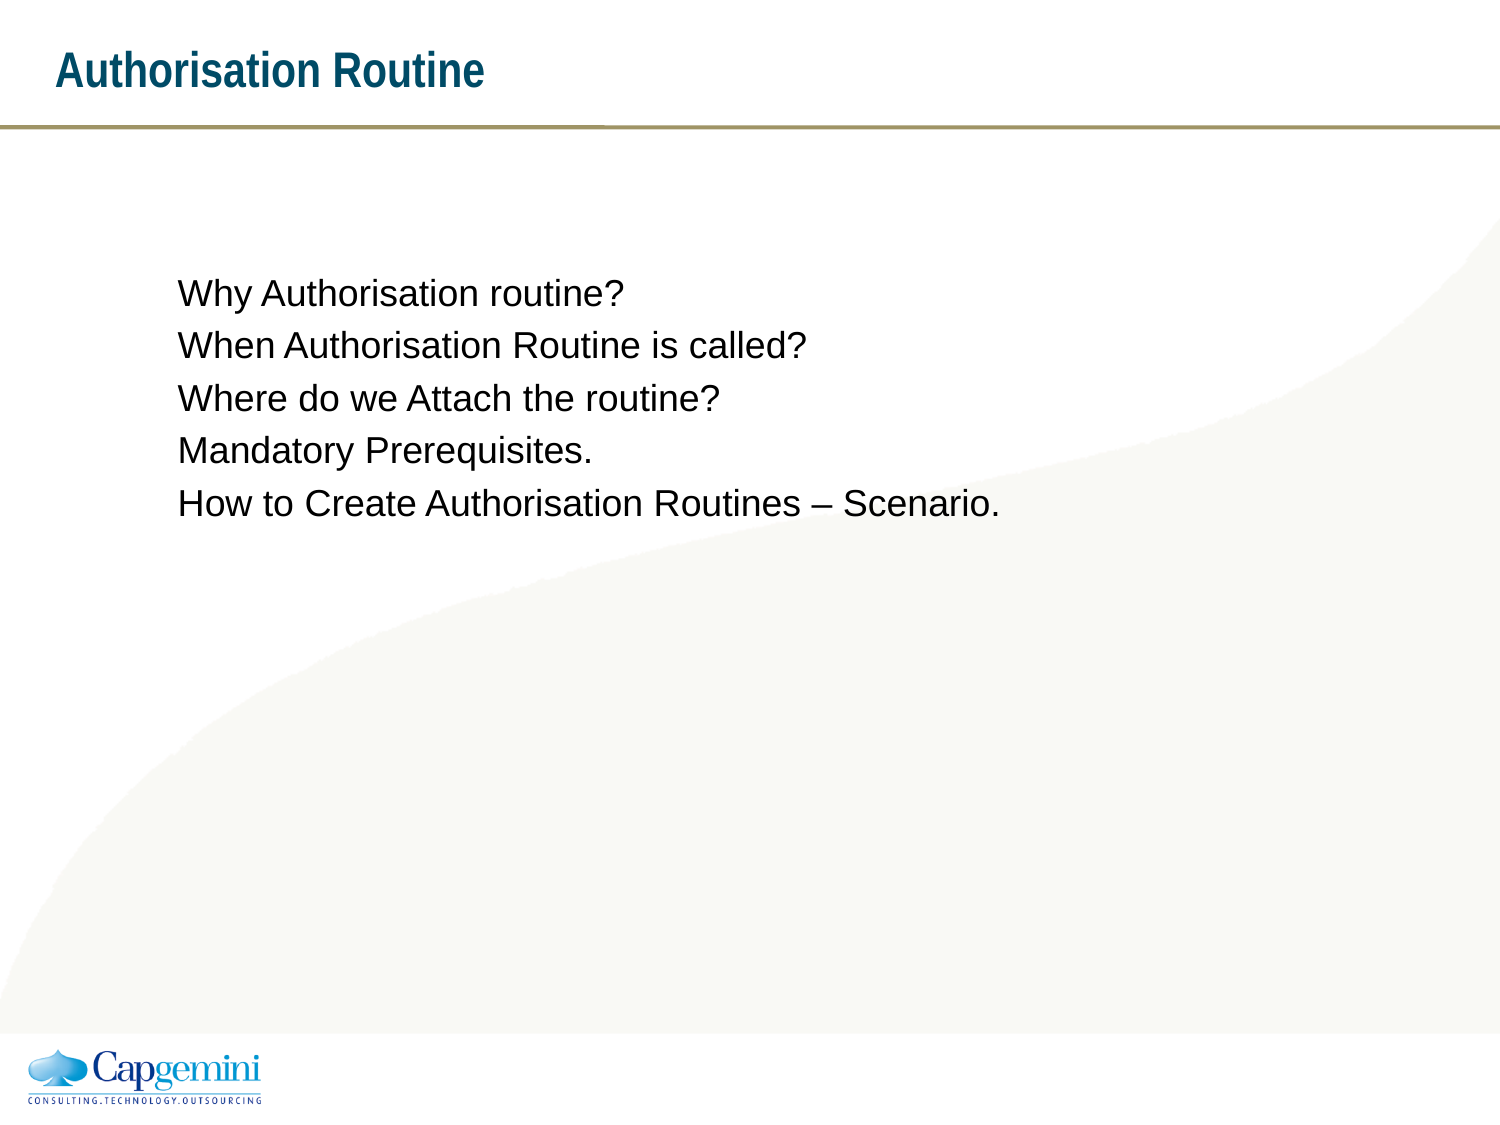

# Authorisation Routine
Why Authorisation routine?
When Authorisation Routine is called?
Where do we Attach the routine?
Mandatory Prerequisites.
How to Create Authorisation Routines – Scenario.